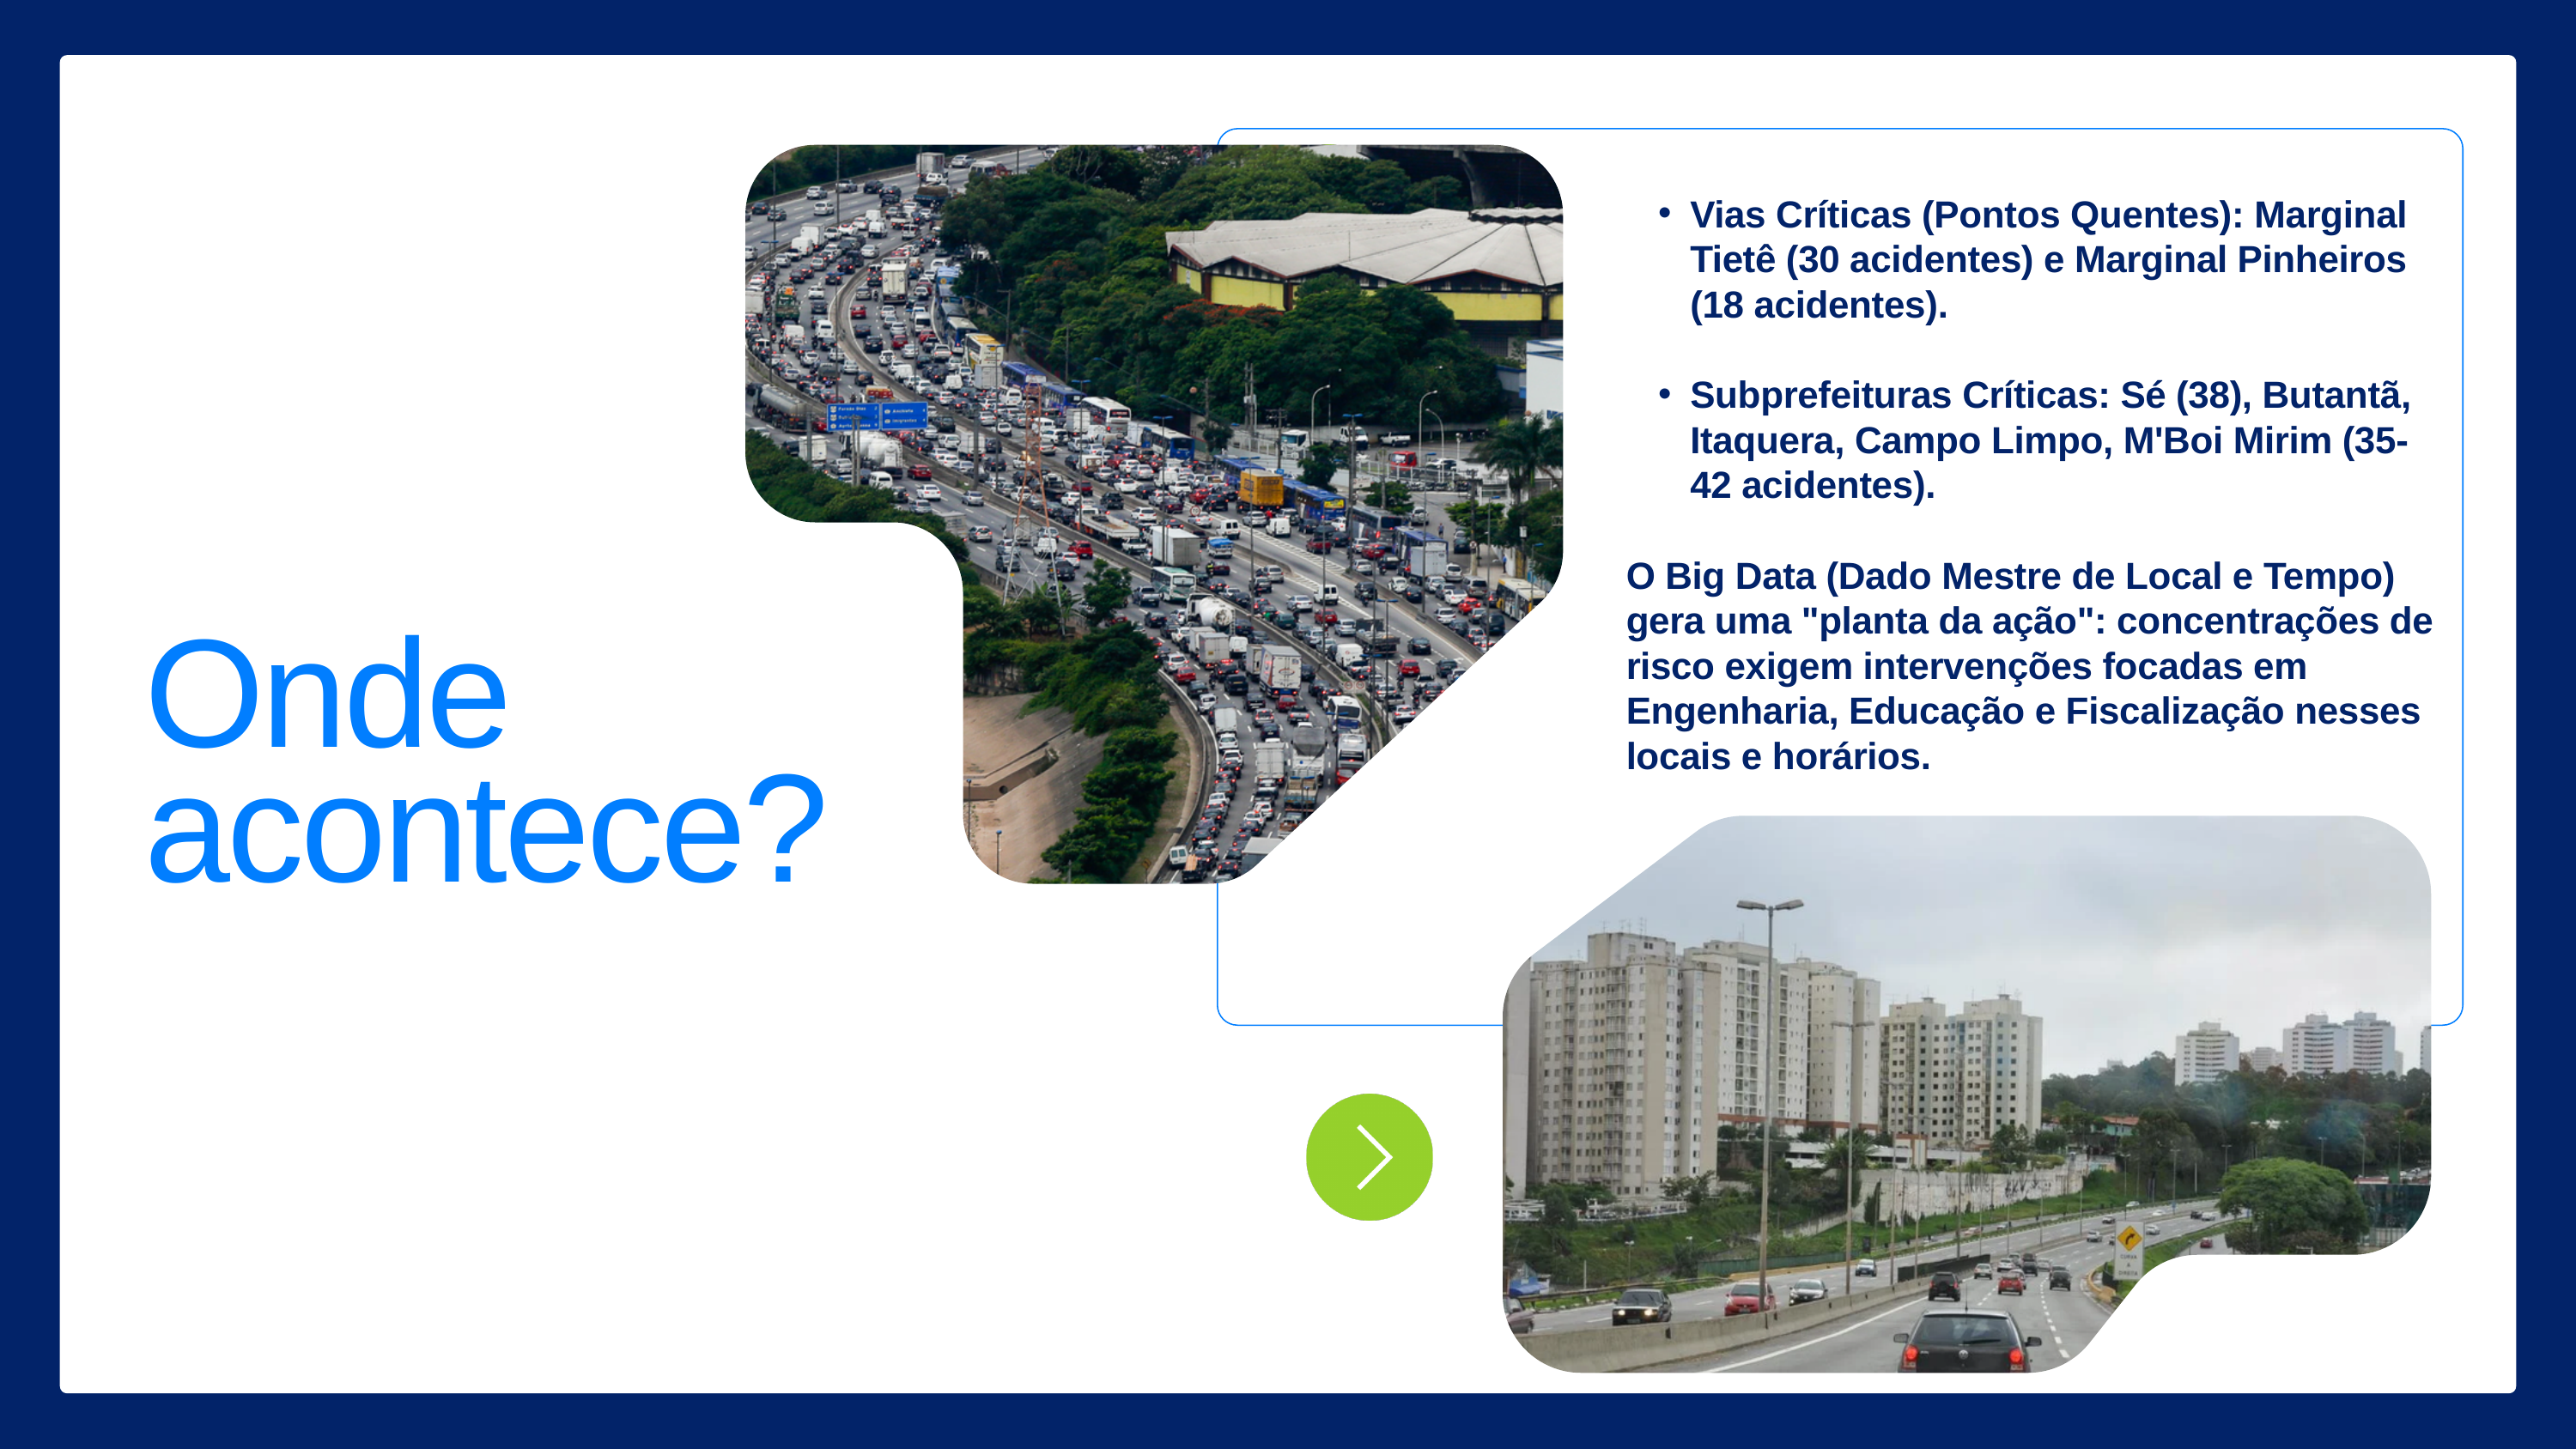

Vias Críticas (Pontos Quentes): Marginal Tietê (30 acidentes) e Marginal Pinheiros (18 acidentes).

Subprefeituras Críticas: Sé (38), Butantã, Itaquera, Campo Limpo, M'Boi Mirim (35-42 acidentes).

O Big Data (Dado Mestre de Local e Tempo) gera uma "planta da ação": concentrações de risco exigem intervenções focadas em Engenharia, Educação e Fiscalização nesses locais e horários.
Onde acontece?